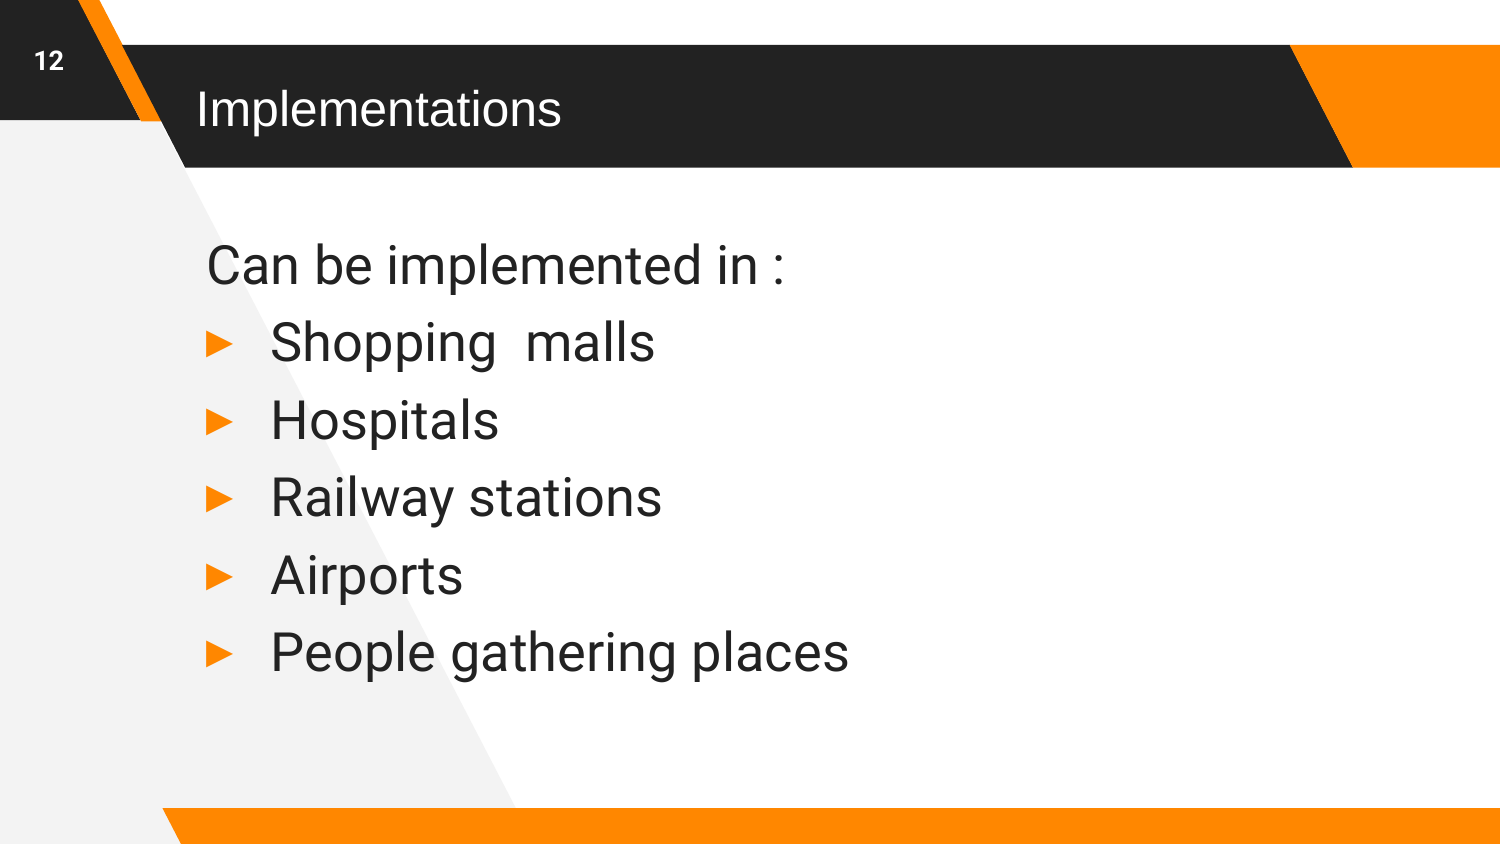

12
# Implementations
Can be implemented in :
Shopping  malls
Hospitals
Railway stations
Airports
People gathering places